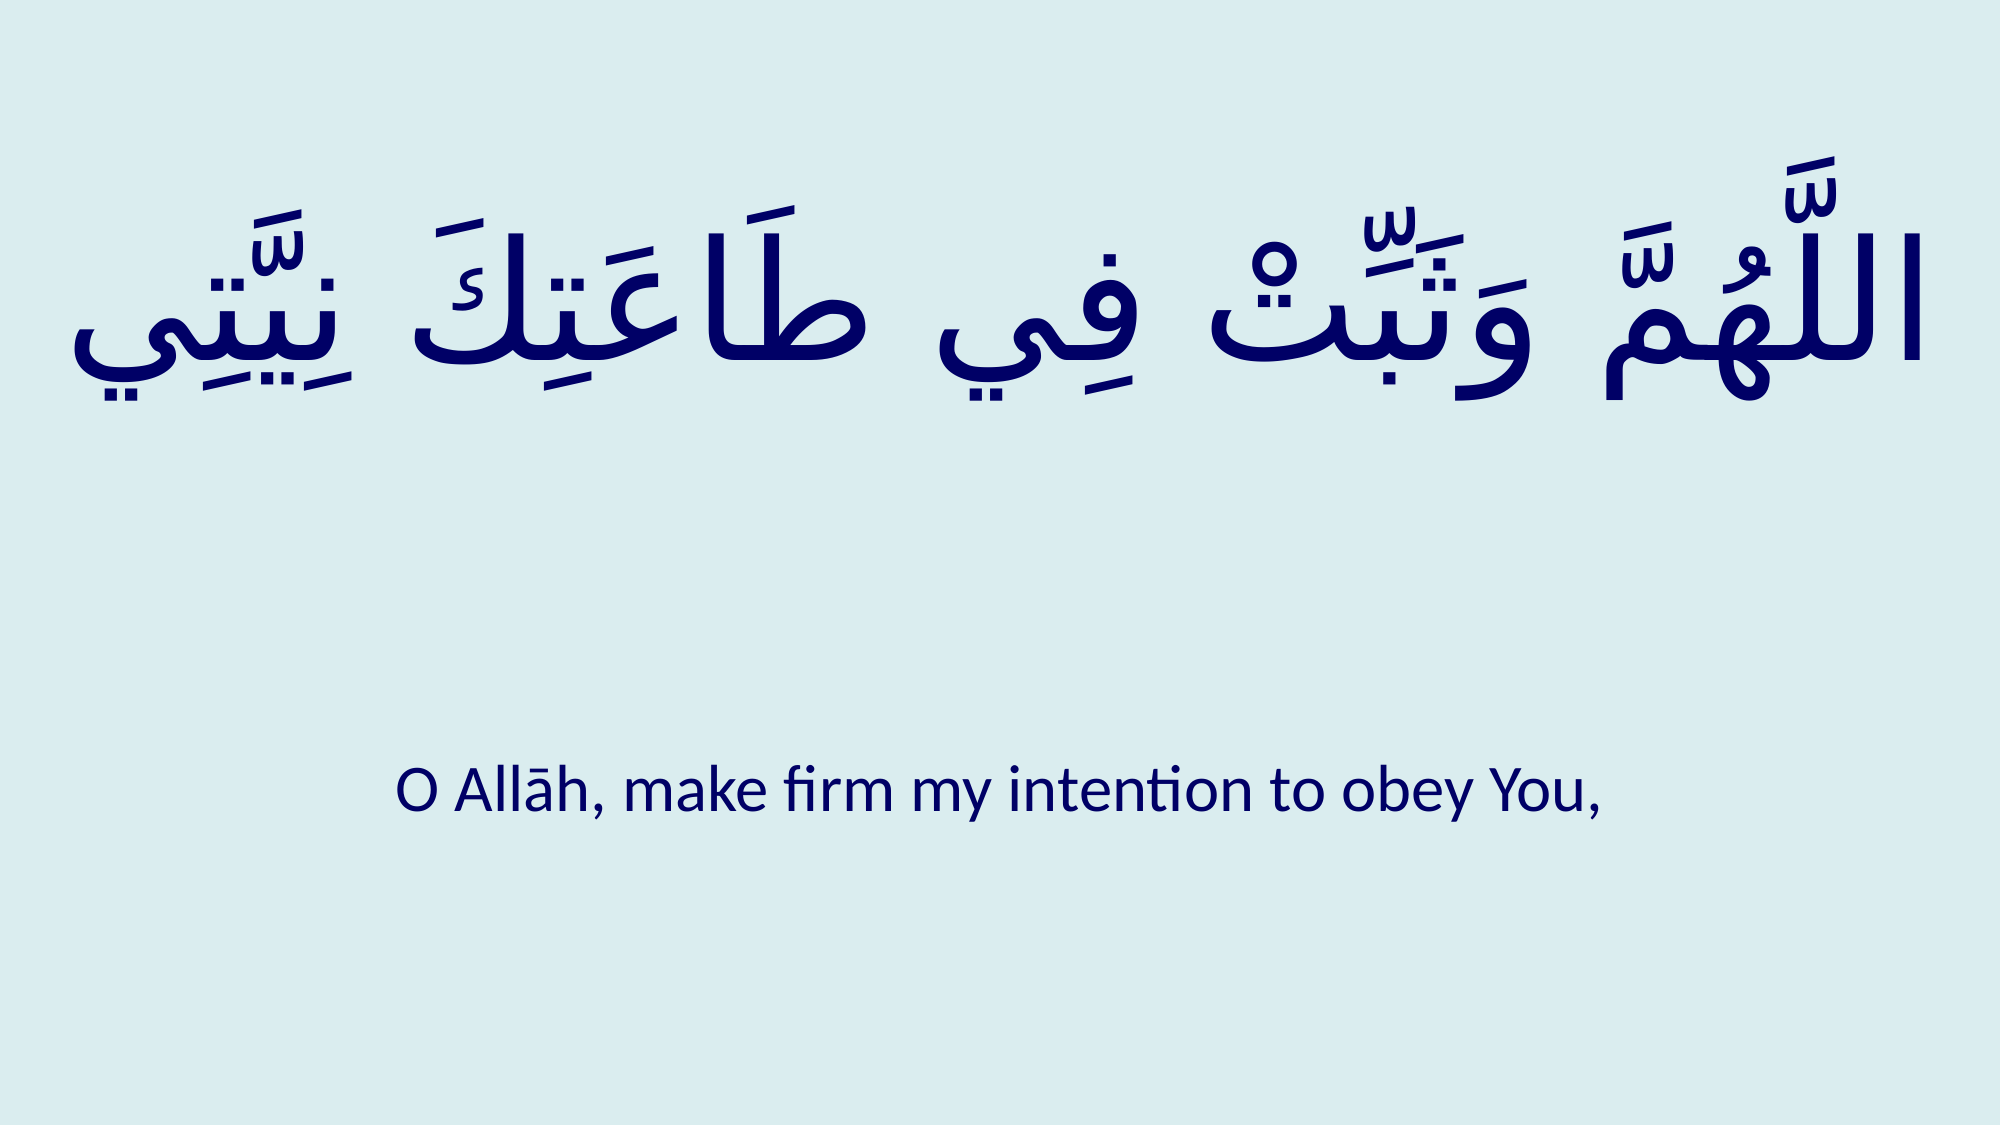

# اللَّهُمَّ وَثَبِّتْ فِي طَاعَتِكَ نِيَّتِي
O Allāh, make firm my intention to obey You,